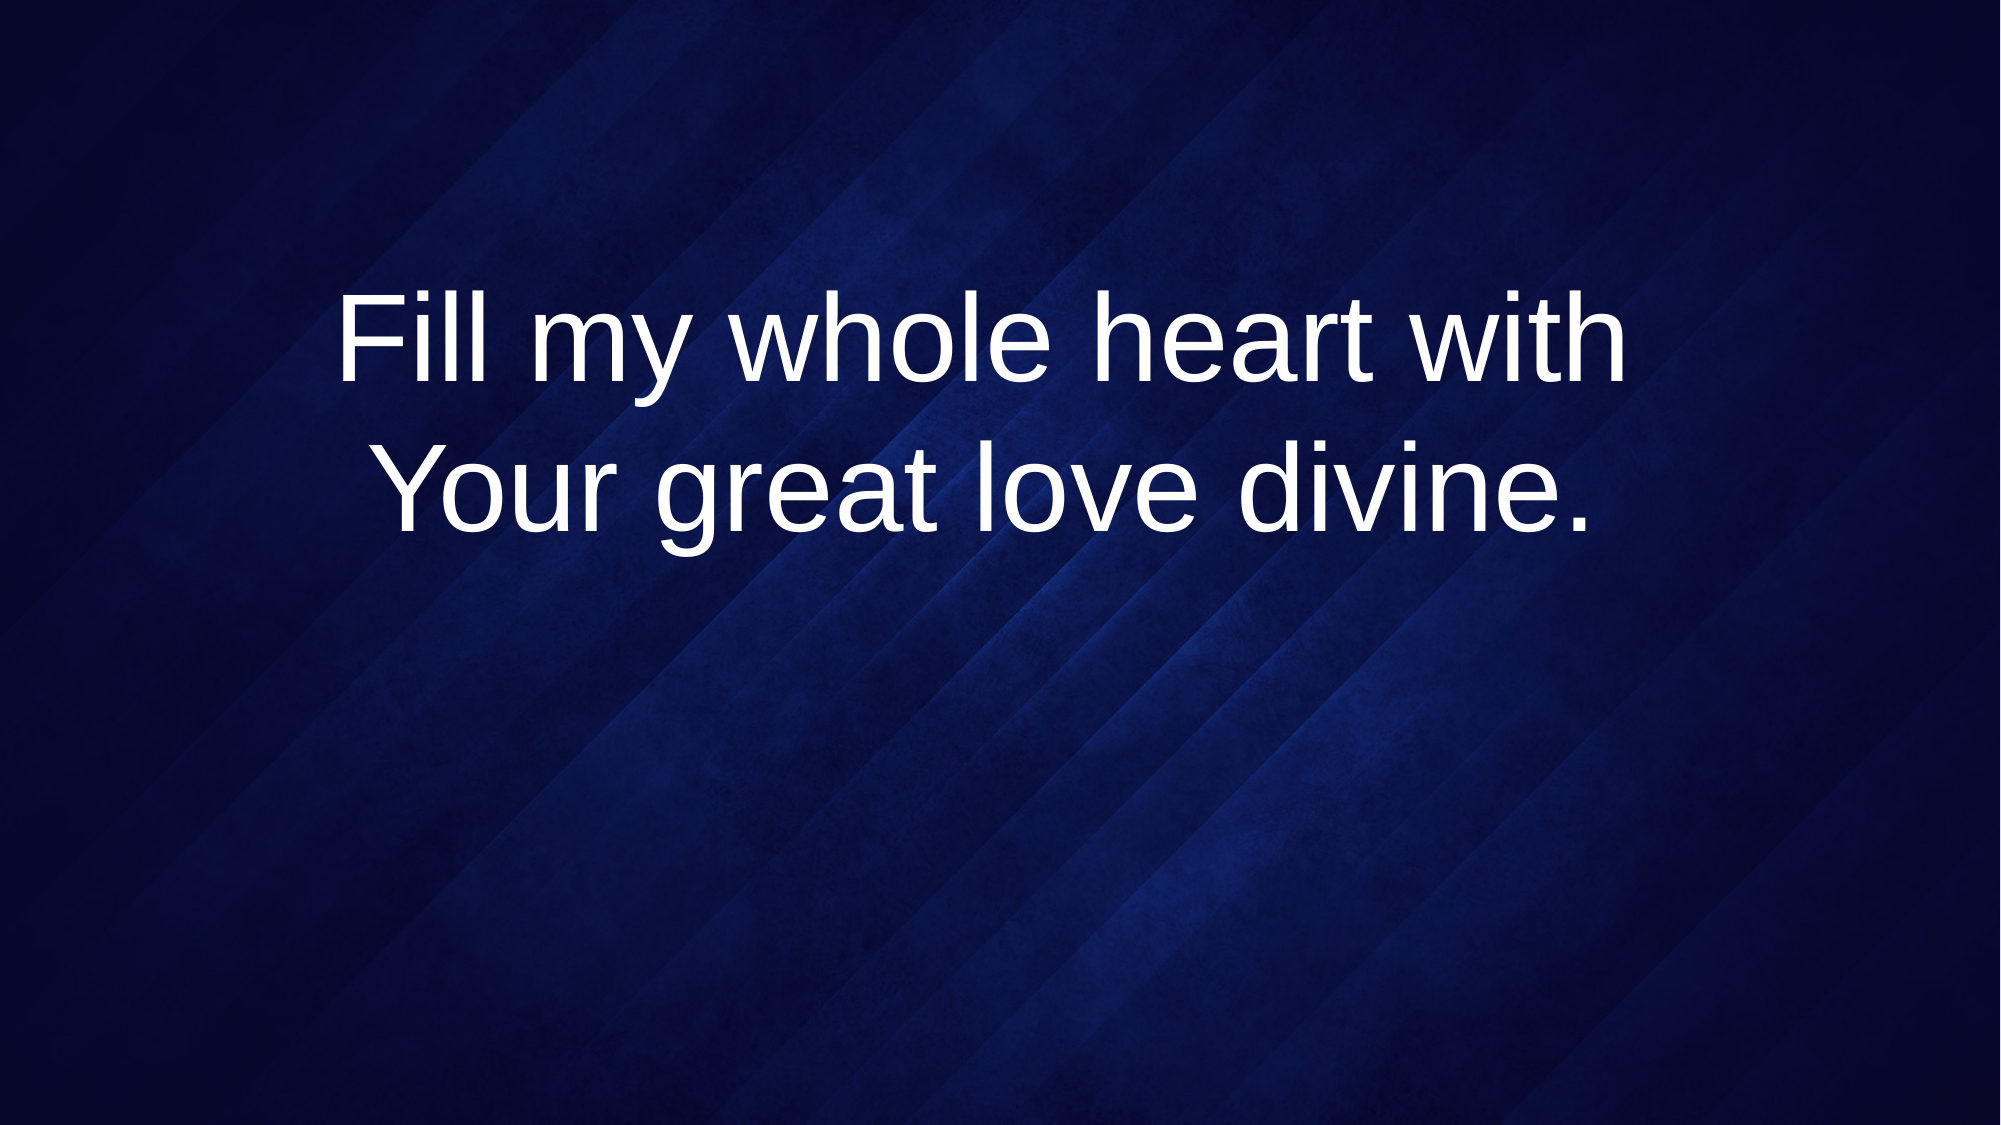

# Fill my whole heart with Your great love divine.